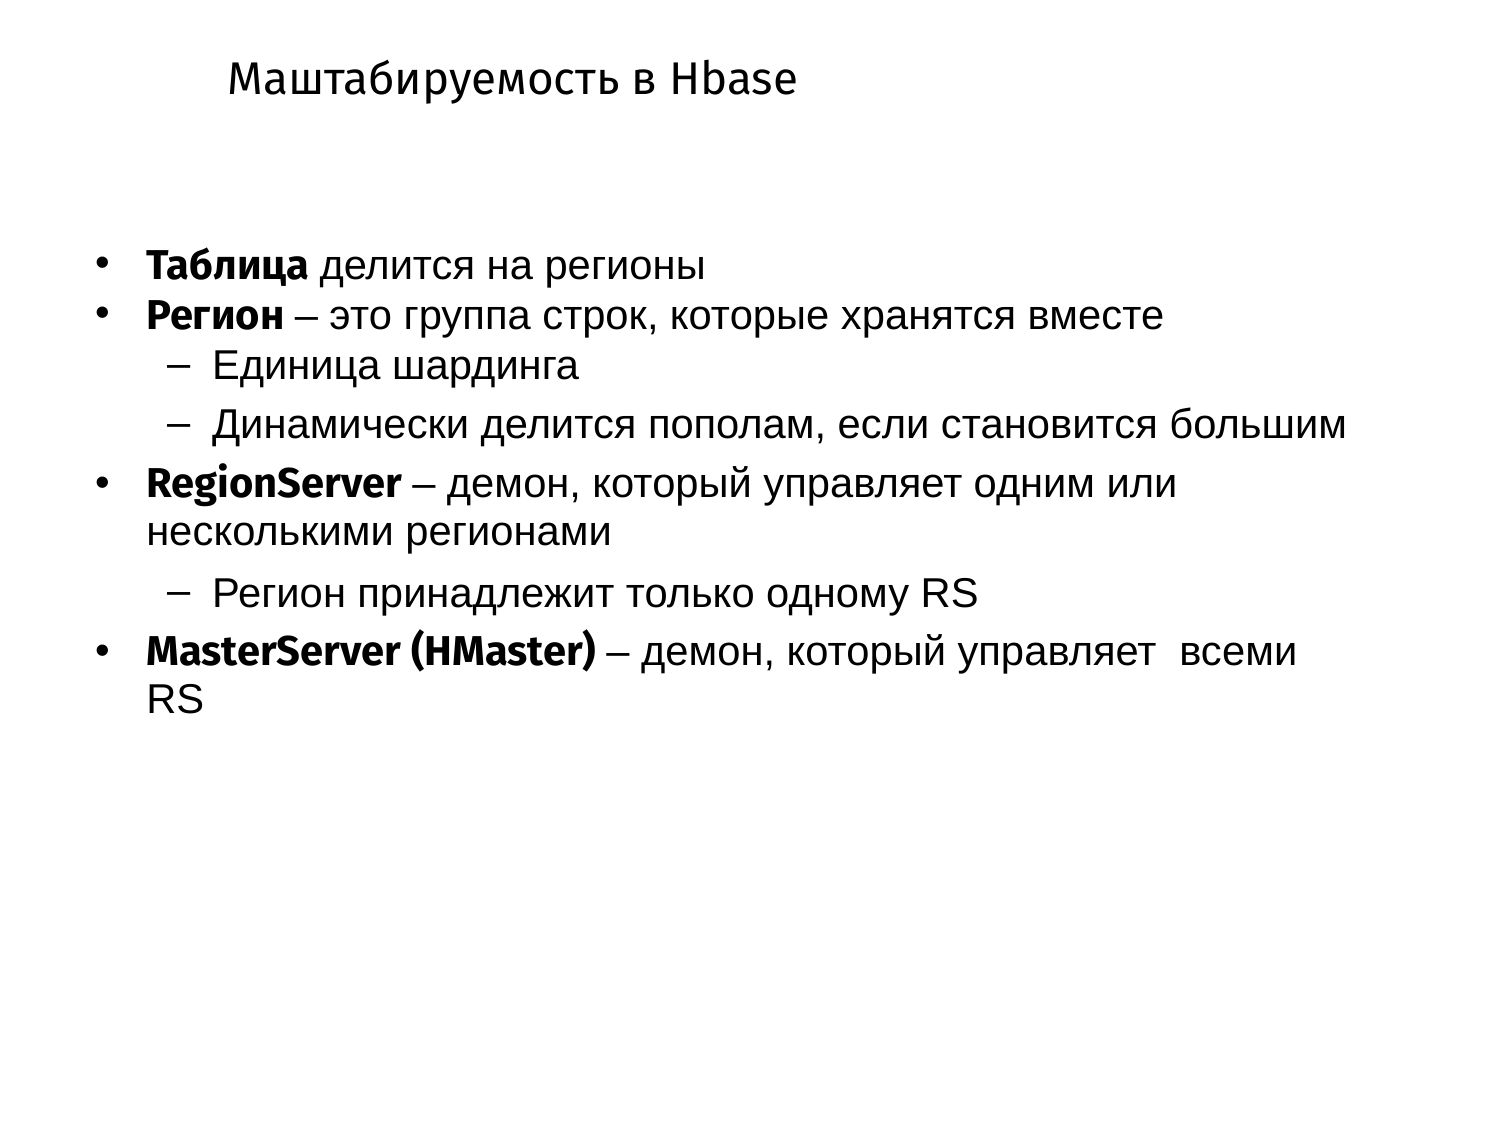

# Маштабируемость в Hbase
Таблица делится на регионы
Регион – это группа строк, которые хранятся вместе
Единица шардинга
Динамически делится пополам, если становится большим
RegionServer – демон, который управляет одним или  несколькими регионами
Регион принадлежит только одному RS
MasterServer (HMaster) – демон, который управляет  всеми RS